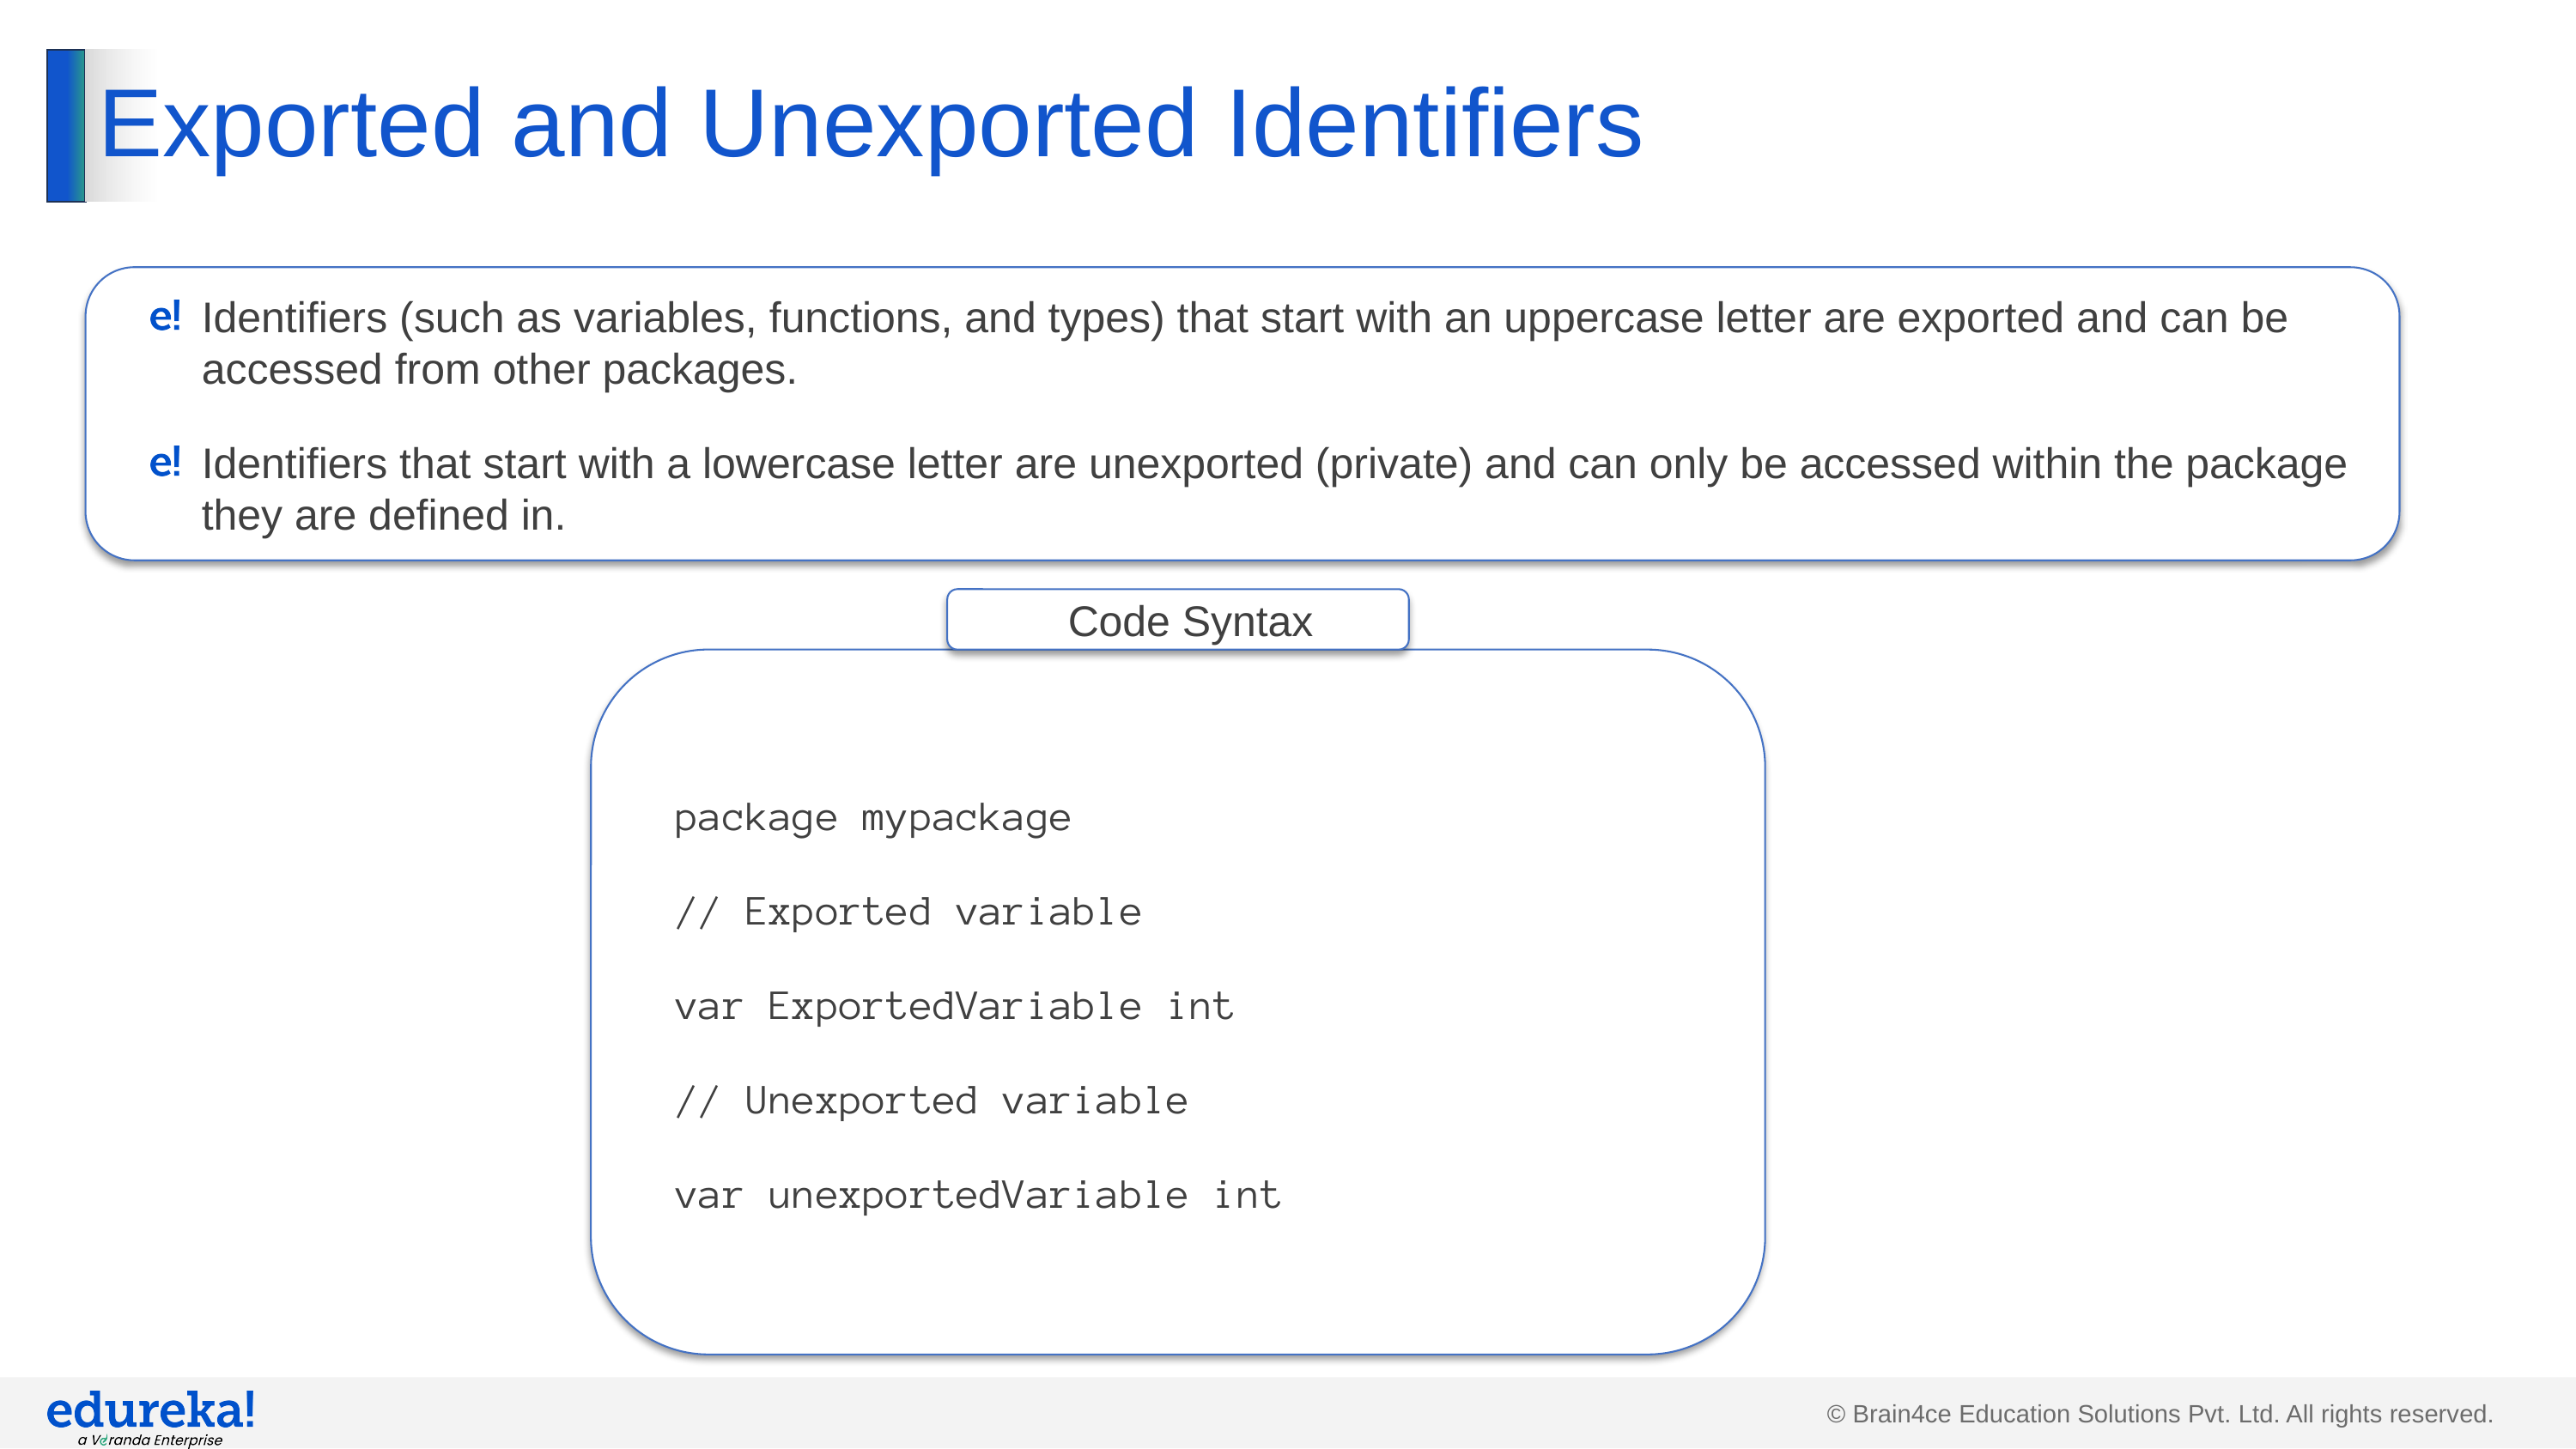

# Exported and Unexported Identifiers
Identifiers (such as variables, functions, and types) that start with an uppercase letter are exported and can be accessed from other packages.
Identifiers that start with a lowercase letter are unexported (private) and can only be accessed within the package they are defined in.
Code Syntax
package mypackage
// Exported variable
var ExportedVariable int
// Unexported variable
var unexportedVariable int